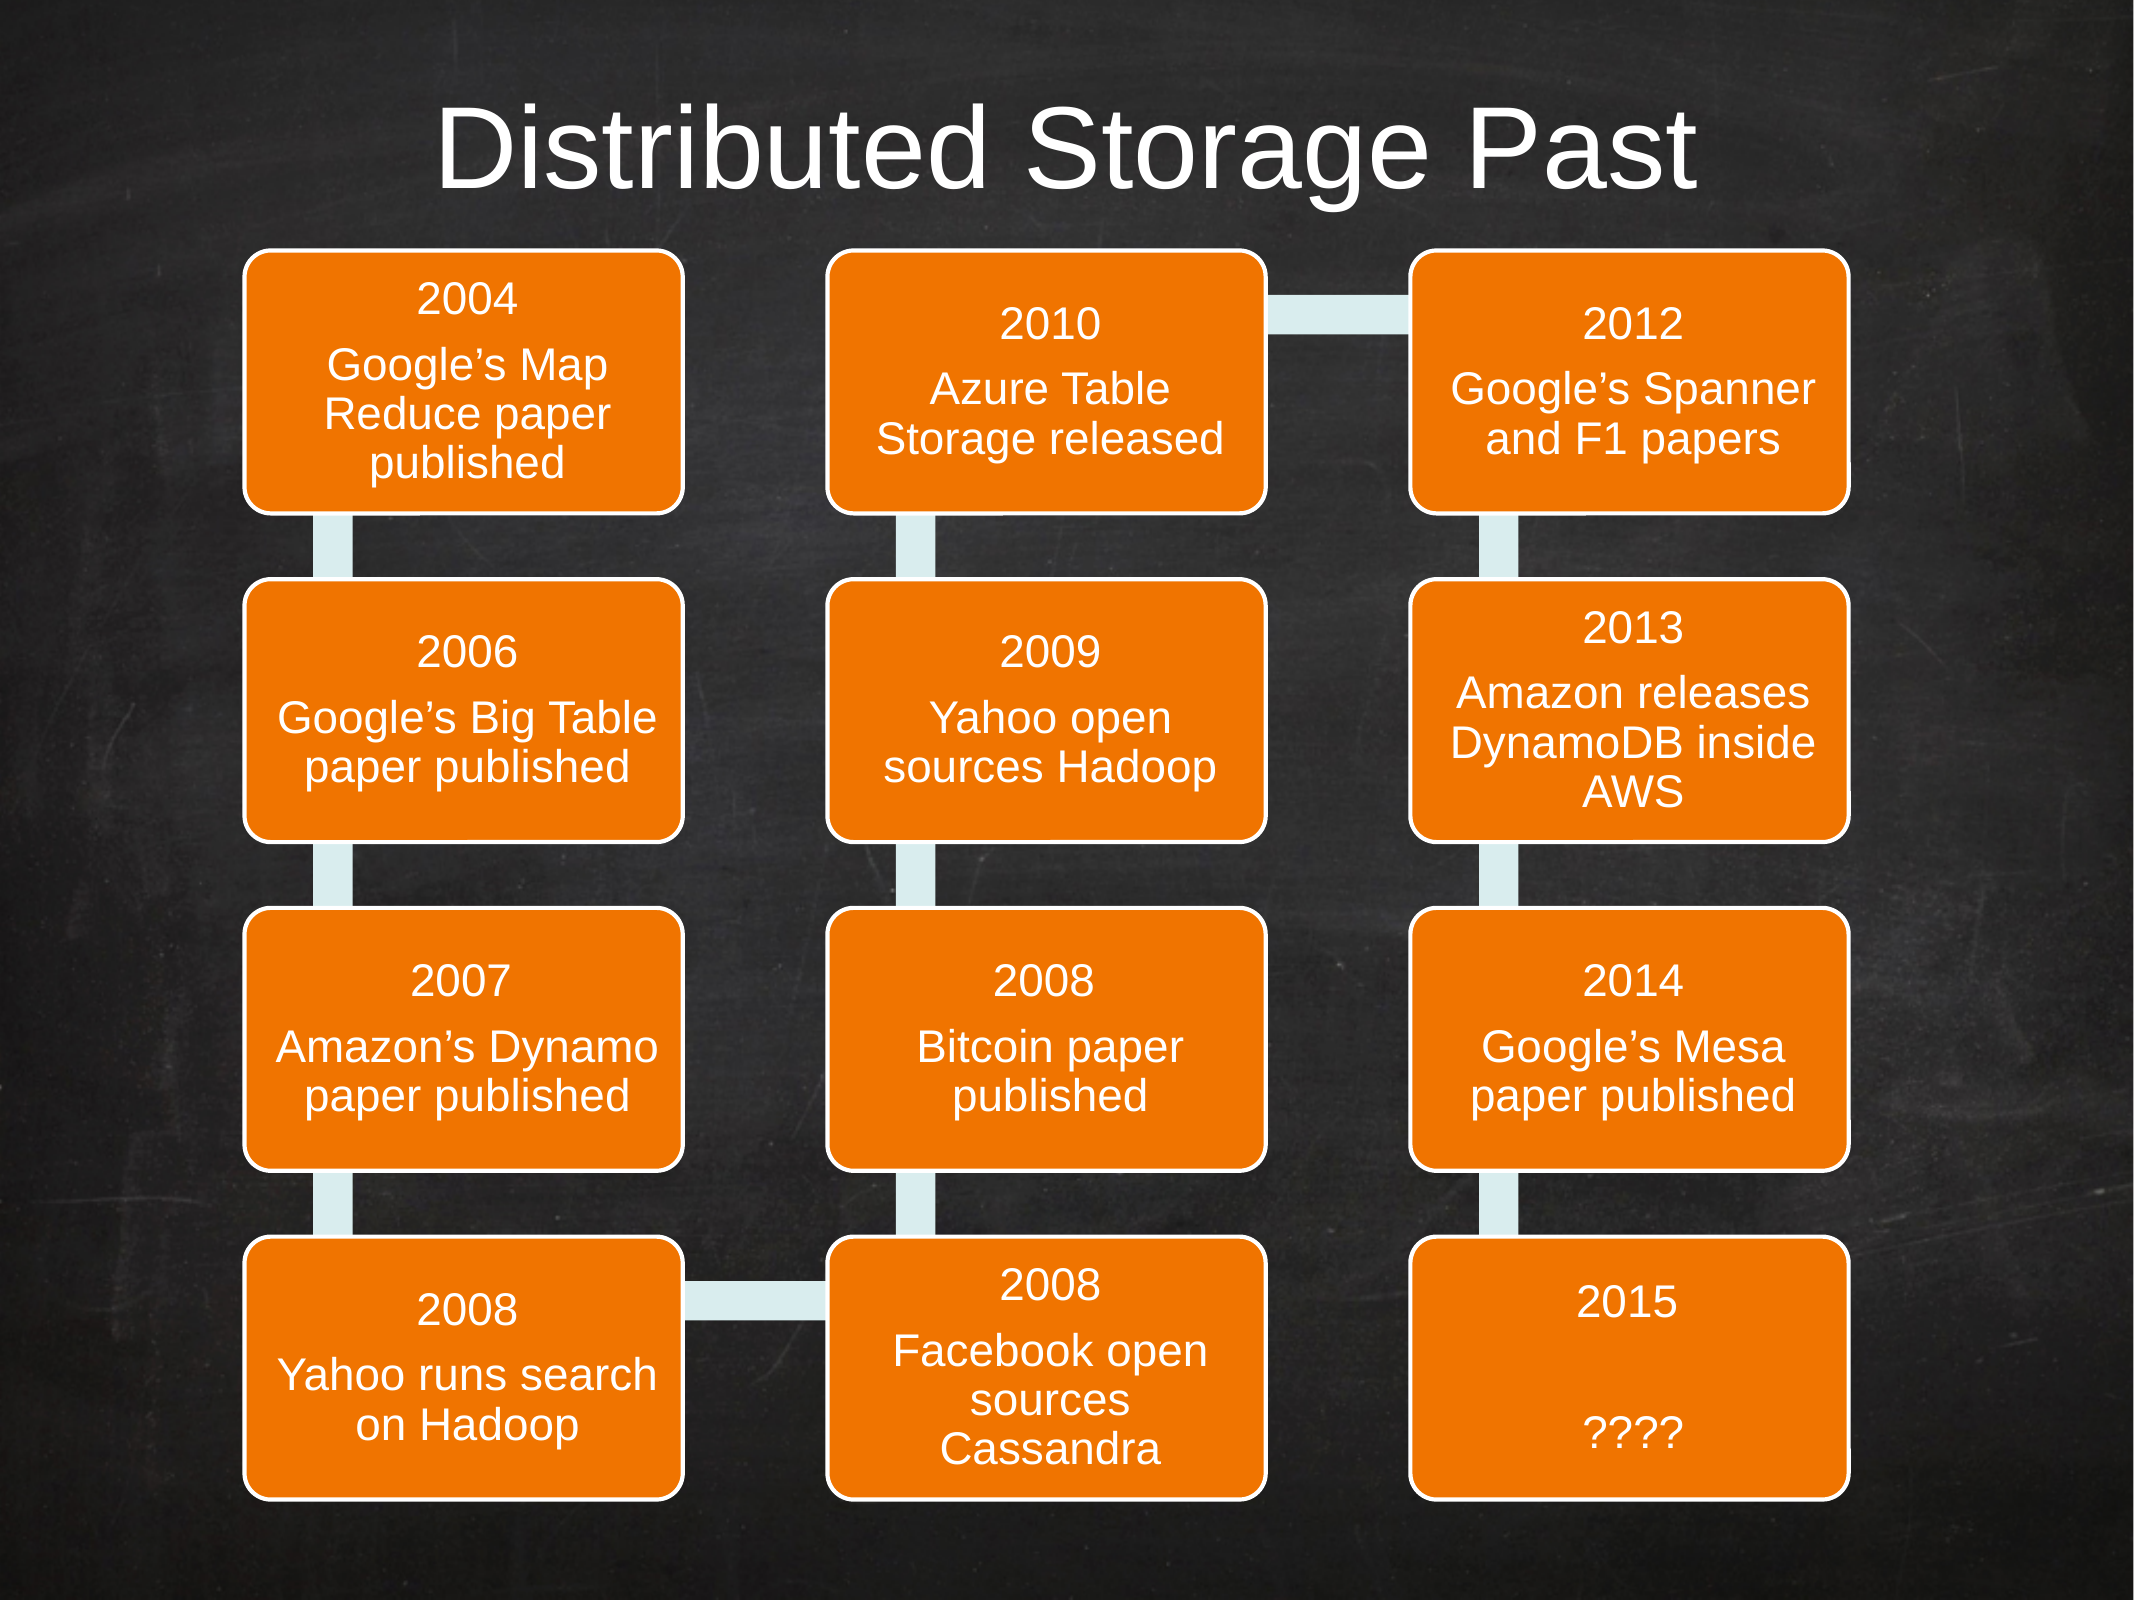

# Distributed Storage Past
2004
Google’s Map Reduce paper published
2006
Google’s Big Table paper published
2007
Amazon’s Dynamo paper published
2008
Yahoo runs search on Hadoop
2008
Facebook open sources Cassandra
2008
Bitcoin paper published
2009
Yahoo open sources Hadoop
2010
Azure Table Storage released
2012
Google’s Spanner and F1 papers
2013
Amazon releases DynamoDB inside AWS
2014
Google’s Mesa paper published
2015

????